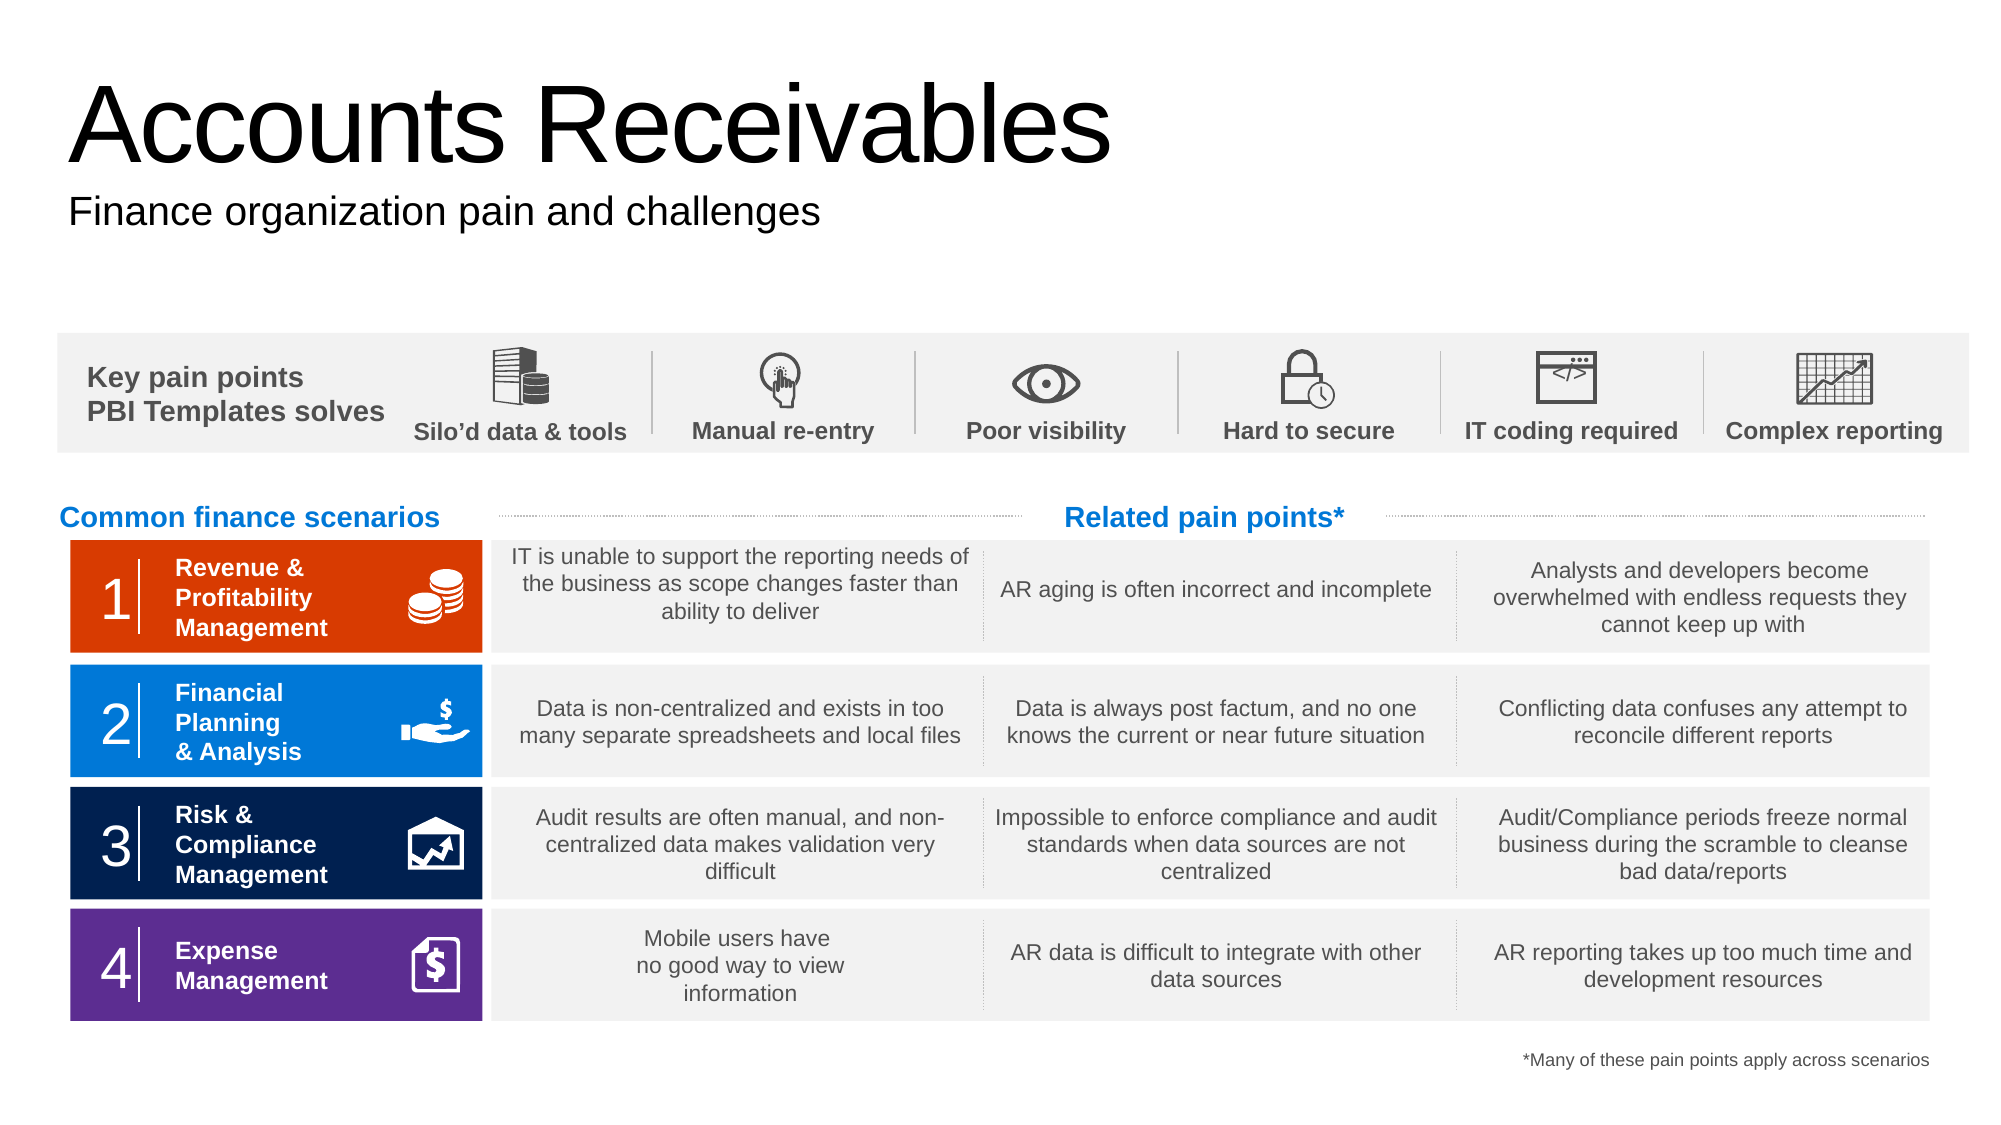

# Accounts Receivables Finance organization pain and challenges
Key pain points
PBI Templates solves
</>

Manual re-entry
Poor visibility
Hard to secure
IT coding required
Complex reporting
Silo’d data & tools
Common finance scenarios
Related pain points*
Revenue &
Profitability
Management
1

IT is unable to support the reporting needs of the business as scope changes faster than ability to deliver

Analysts and developers become
overwhelmed with endless requests they
cannot keep up with
AR aging is often incorrect and incomplete

2
Financial
Planning
& Analysis

Data is non-centralized and exists in too many separate spreadsheets and local files
Data is always post factum, and no one knows the current or near future situation
Conflicting data confuses any attempt to reconcile different reports

Risk &
Compliance
Management
3

Audit results are often manual, and non- centralized data makes validation very difficult
Impossible to enforce compliance and audit standards when data sources are not centralized
Audit/Compliance periods freeze normal business during the scramble to cleanse bad data/reports
Expense
Management
4

Mobile users have
no good way to view
information
AR data is difficult to integrate with other data sources
AR reporting takes up too much time and development resources
*Many of these pain points apply across scenarios